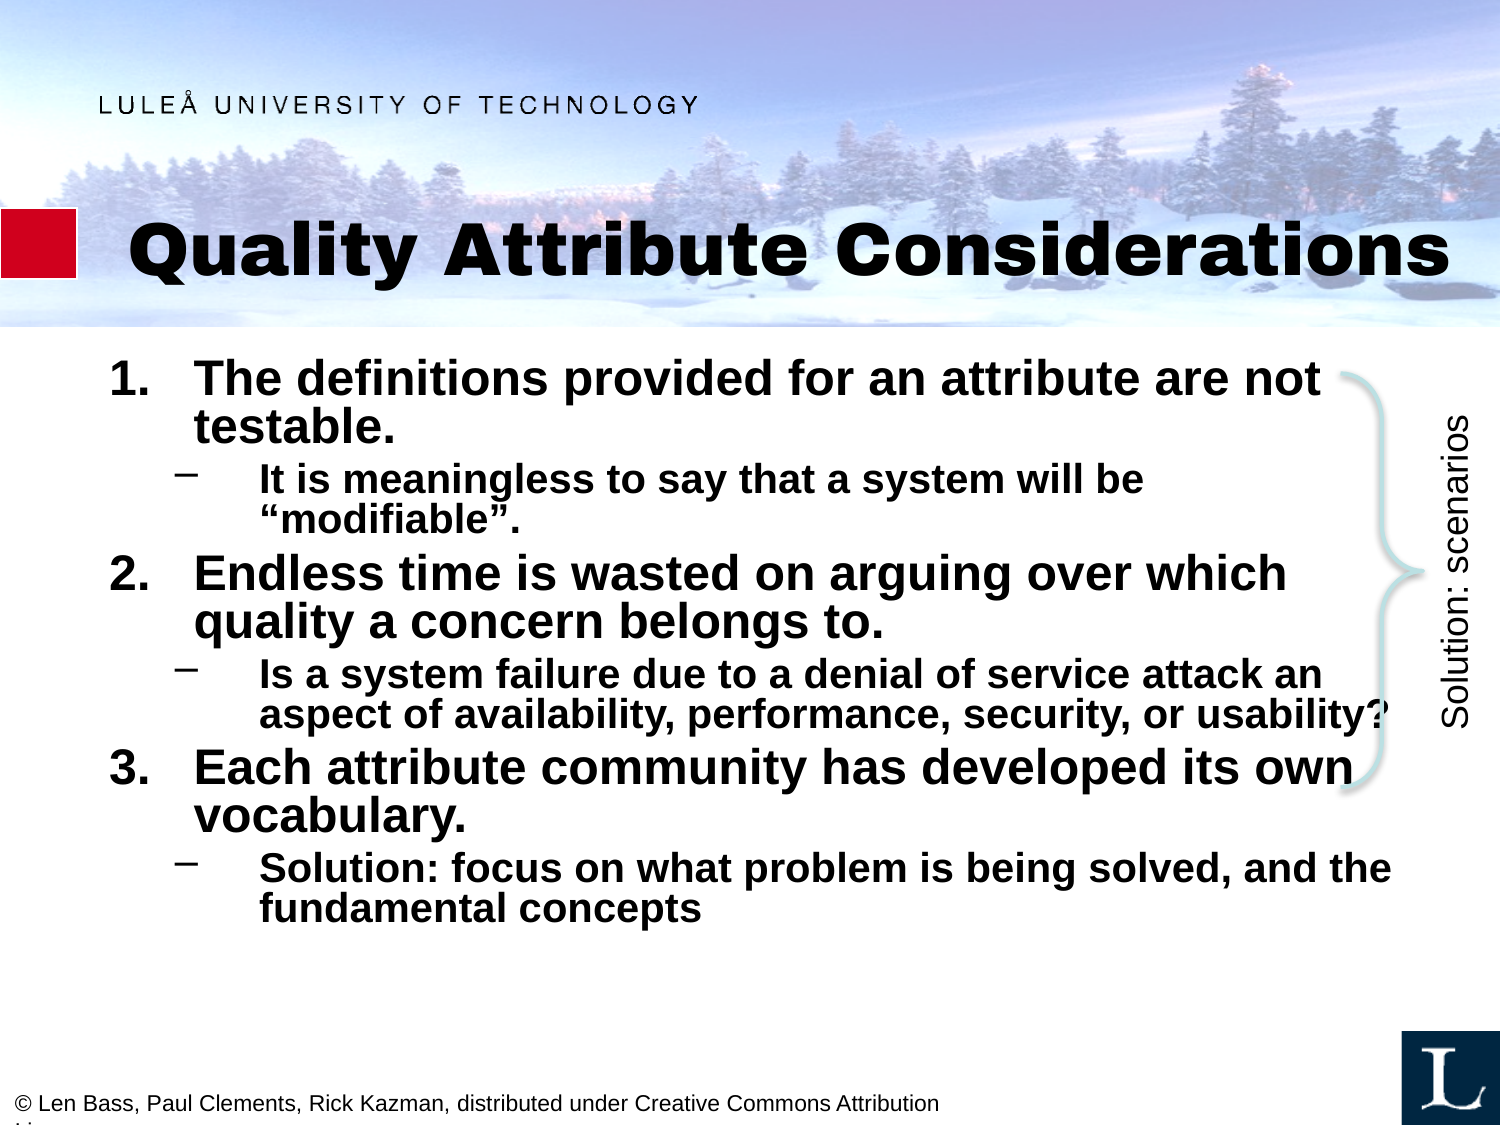

# Quality Attribute Considerations
The definitions provided for an attribute are not testable.
It is meaningless to say that a system will be “modifiable”.
Endless time is wasted on arguing over which quality a concern belongs to.
Is a system failure due to a denial of service attack an aspect of availability, performance, security, or usability?
Each attribute community has developed its own vocabulary.
Solution: focus on what problem is being solved, and the fundamental concepts

Solution: scenarios
© Len Bass, Paul Clements, Rick Kazman, distributed under Creative Commons Attribution License